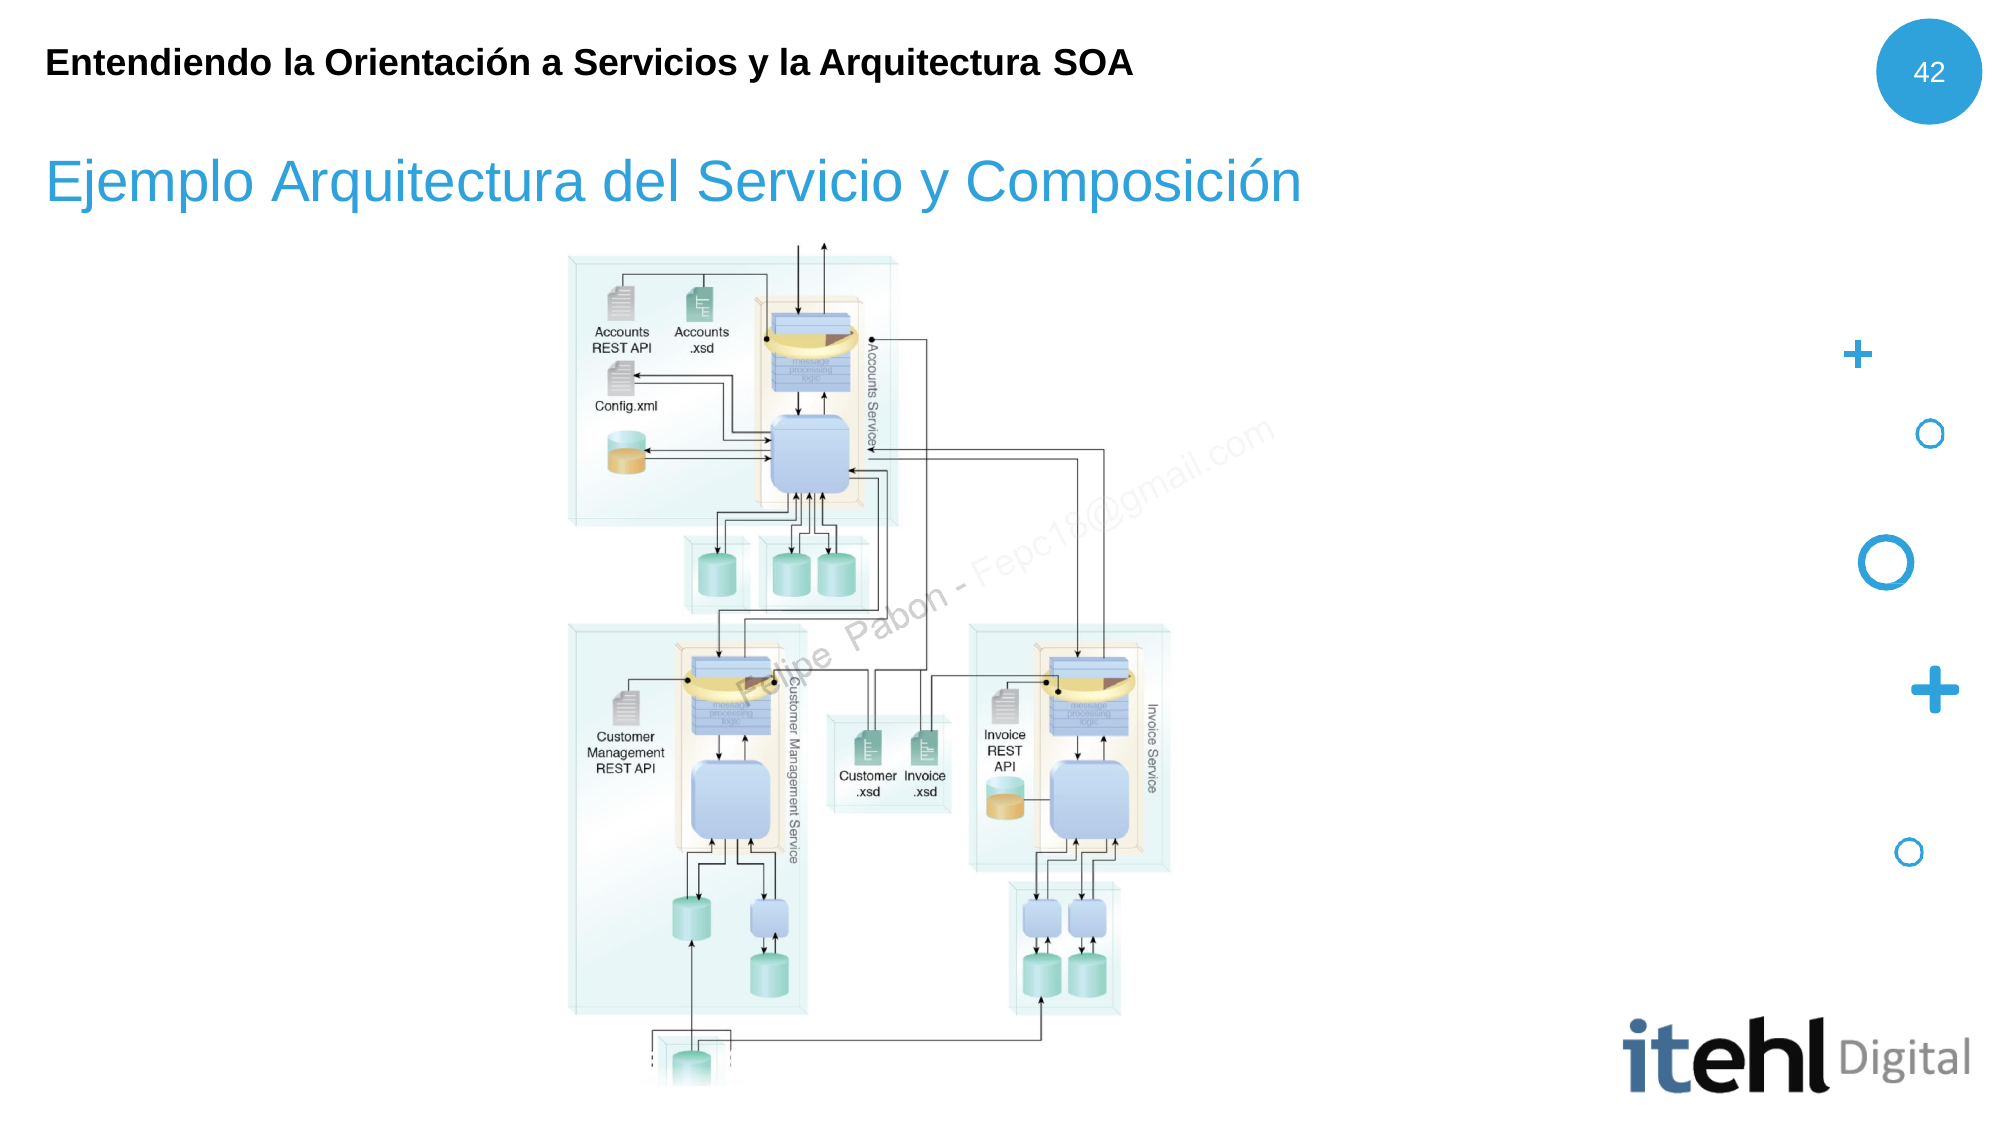

Entendiendo la Orientación a Servicios y la Arquitectura SOA
42
Ejemplo Arquitectura del Servicio y Composición